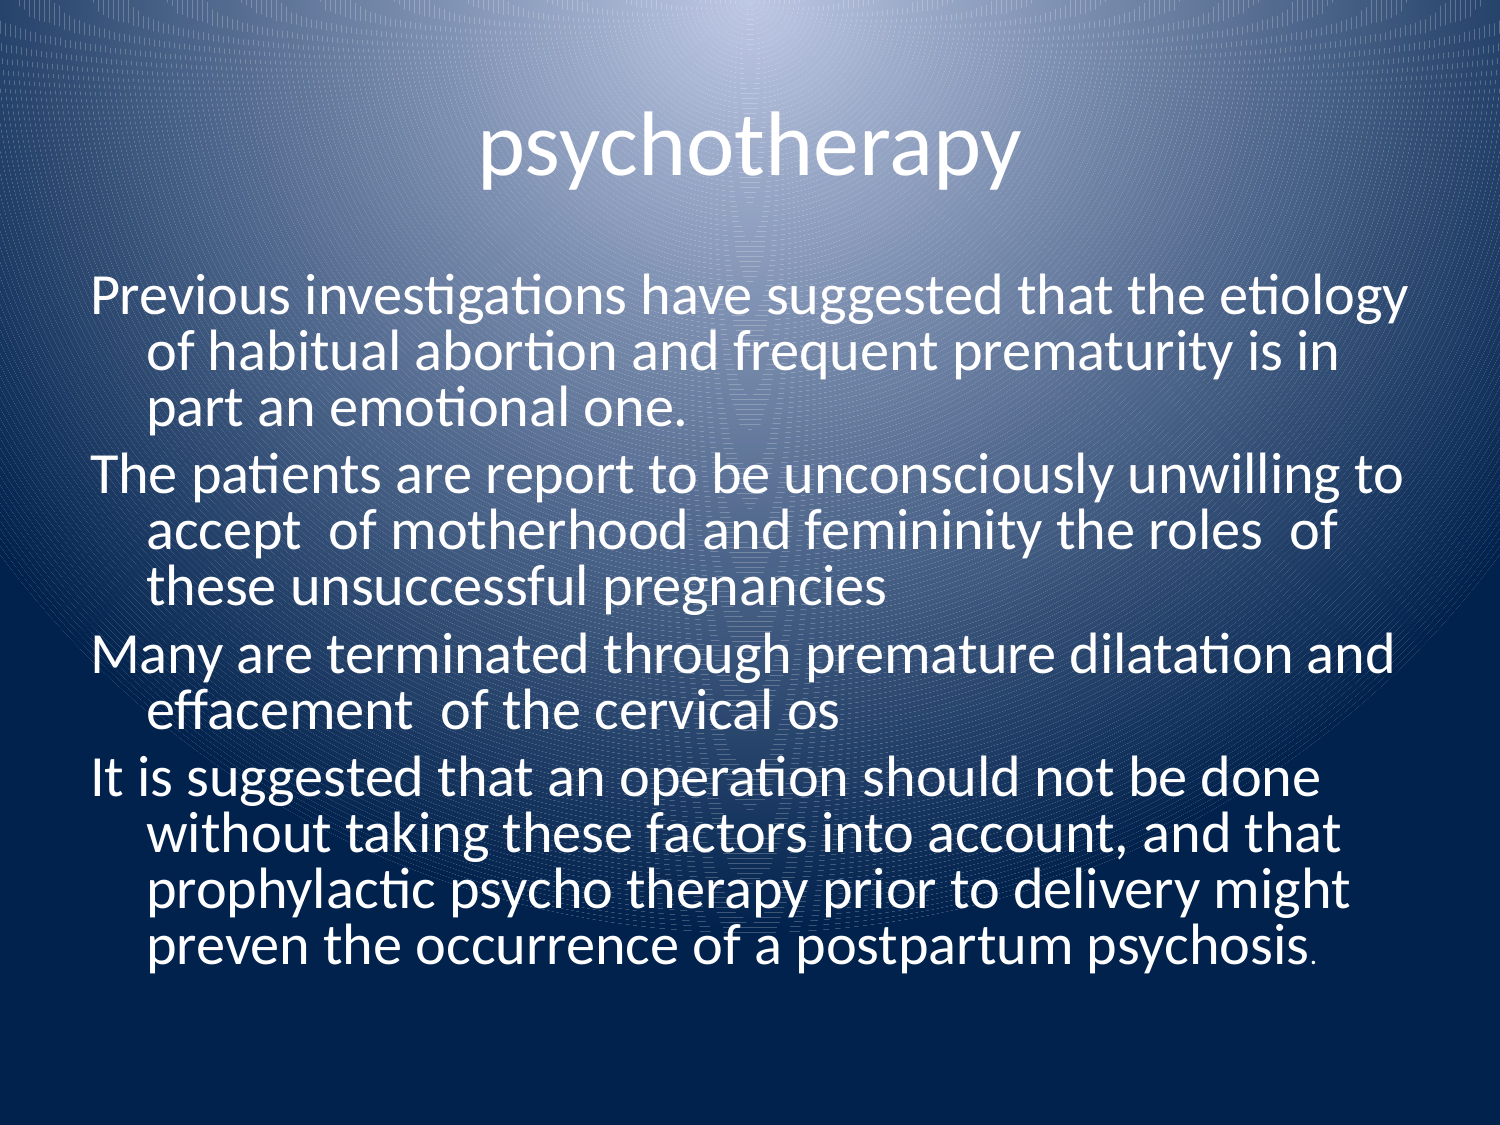

# psychotherapy
Previous investigations have suggested that the etiology of habitual abortion and frequent prematurity is in part an emotional one.
The patients are report to be unconsciously unwilling to accept  of motherhood and femininity the roles  of these unsuccessful pregnancies
Many are terminated through premature dilatation and effacement  of the cervical os
It is suggested that an operation should not be done without taking these factors into account, and that prophylactic psycho therapy prior to delivery might preven the occurrence of a postpartum psychosis.